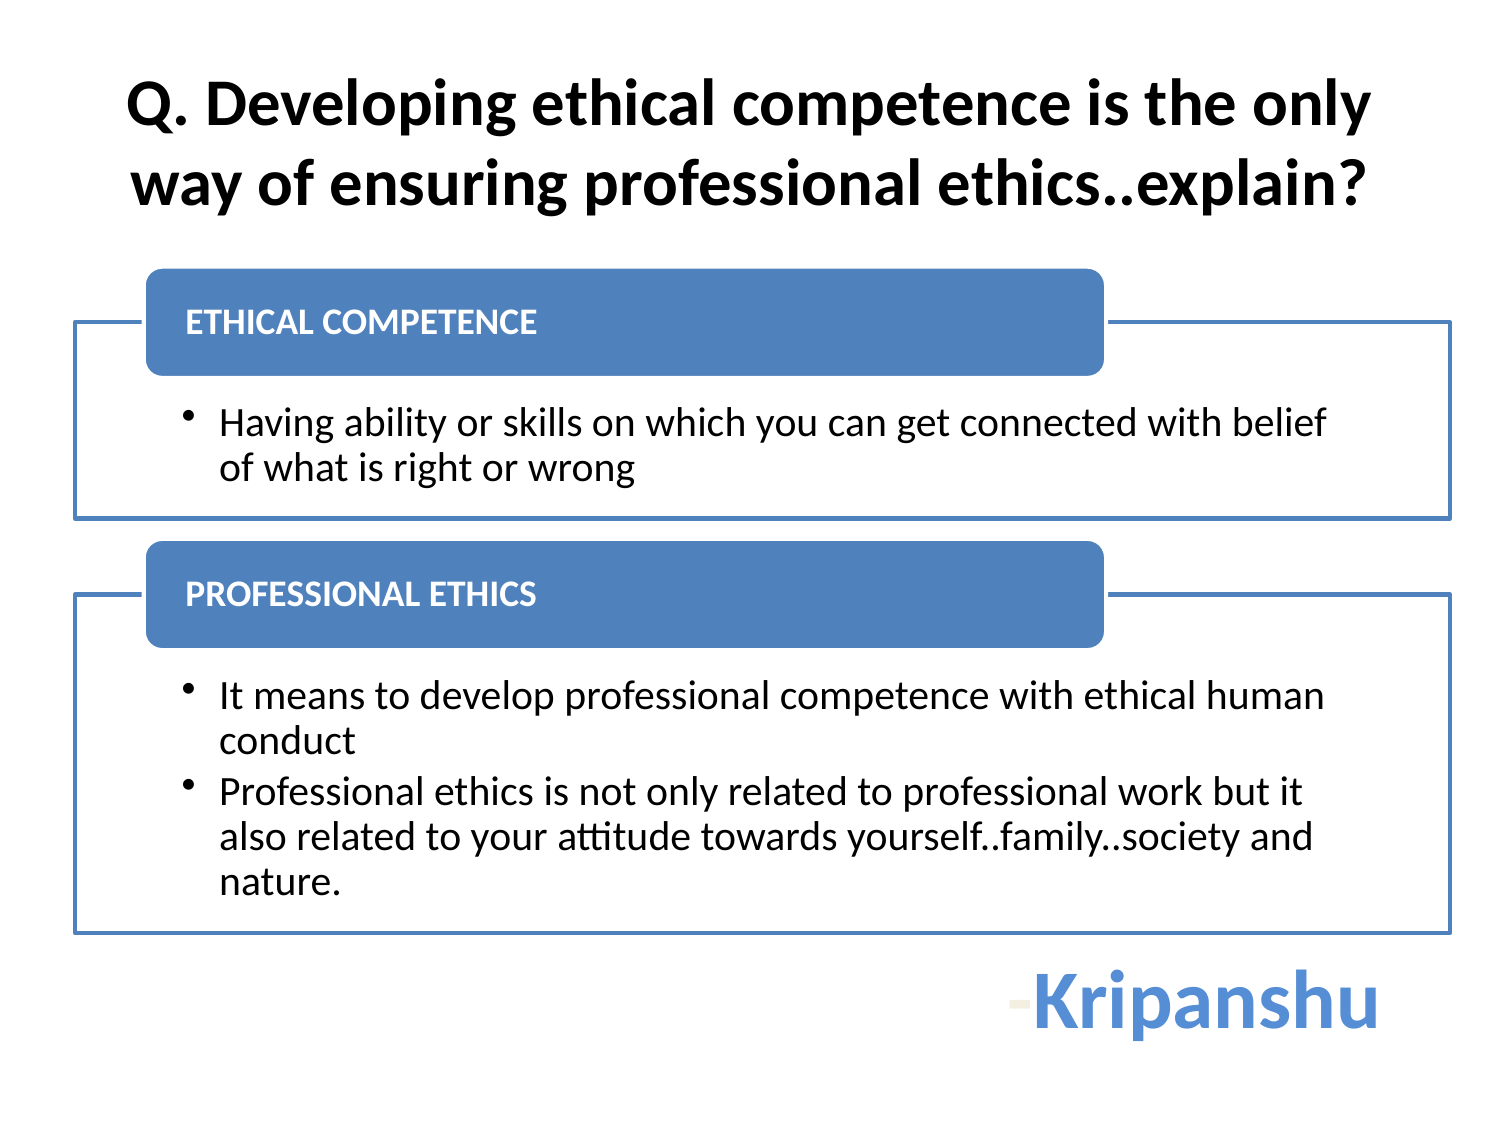

# Q. Developing ethical competence is the only way of ensuring professional ethics..explain?
Having ability or skills on which you can get connected with belief of what is right or wrong
ETHICAL COMPETENCE
It means to develop professional competence with ethical human conduct
Professional ethics is not only related to professional work but it also related to your attitude towards yourself..family..society and nature.
PROFESSIONAL ETHICS
-Kripanshu